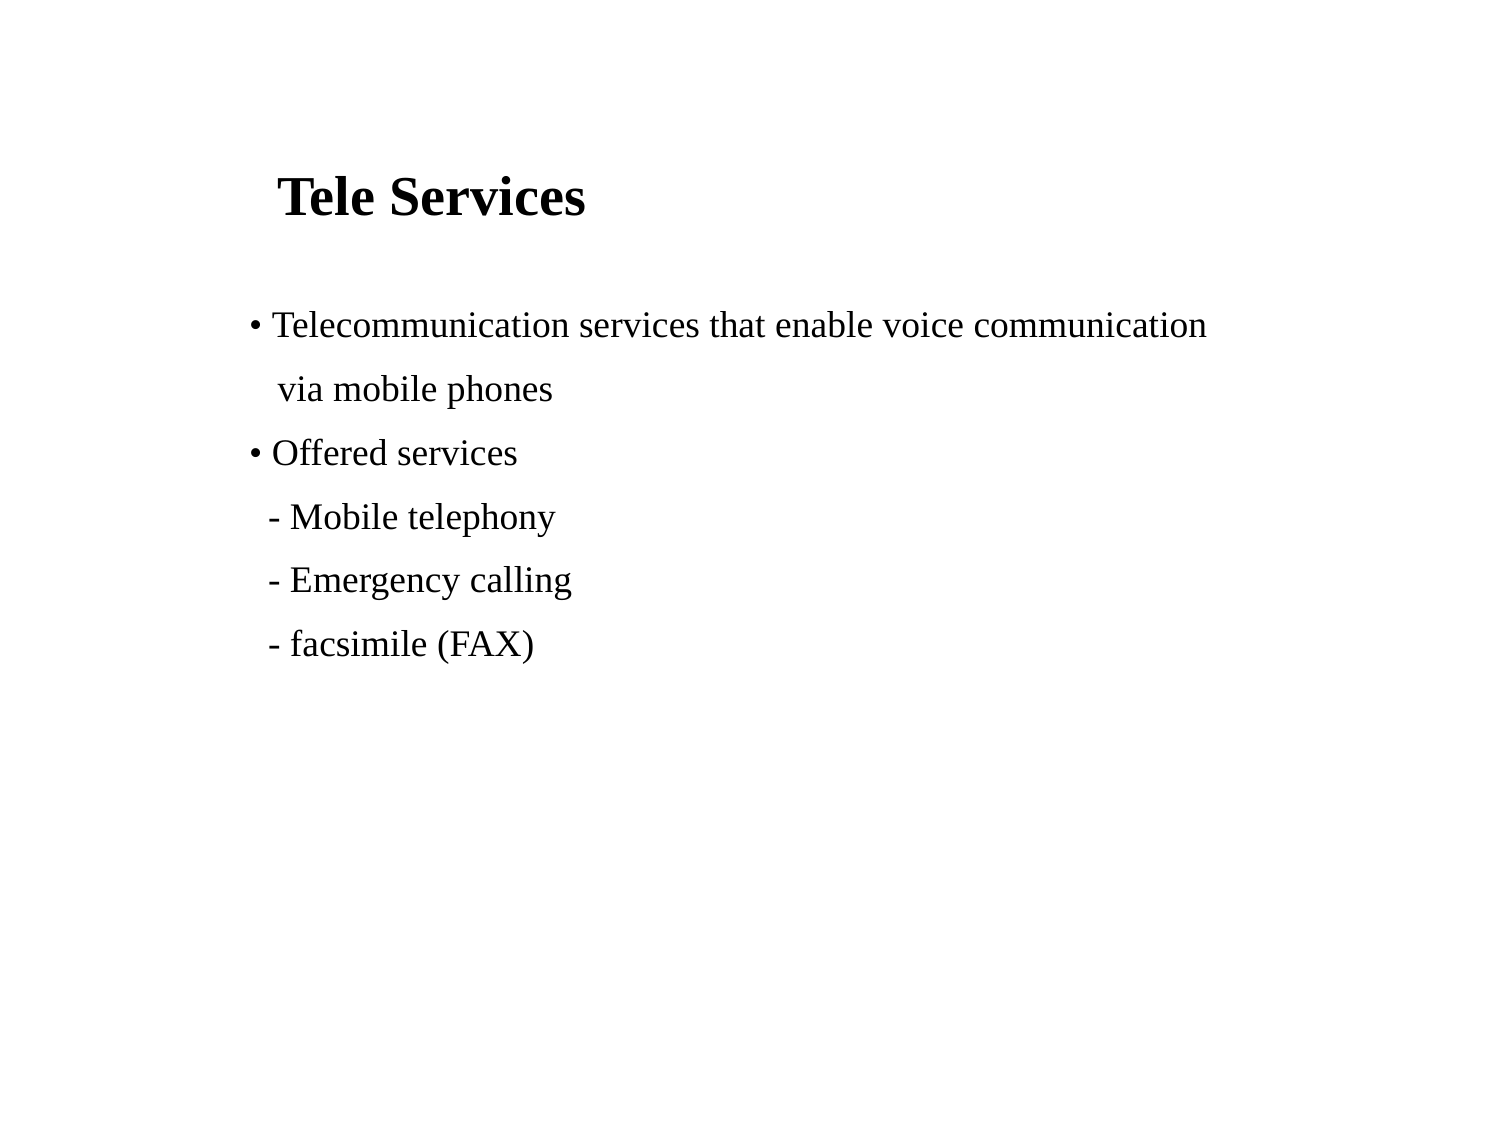

# Tele Services
• Telecommunication services that enable voice communication
   via mobile phones
• Offered services
  - Mobile telephony
  - Emergency calling
  - facsimile (FAX)